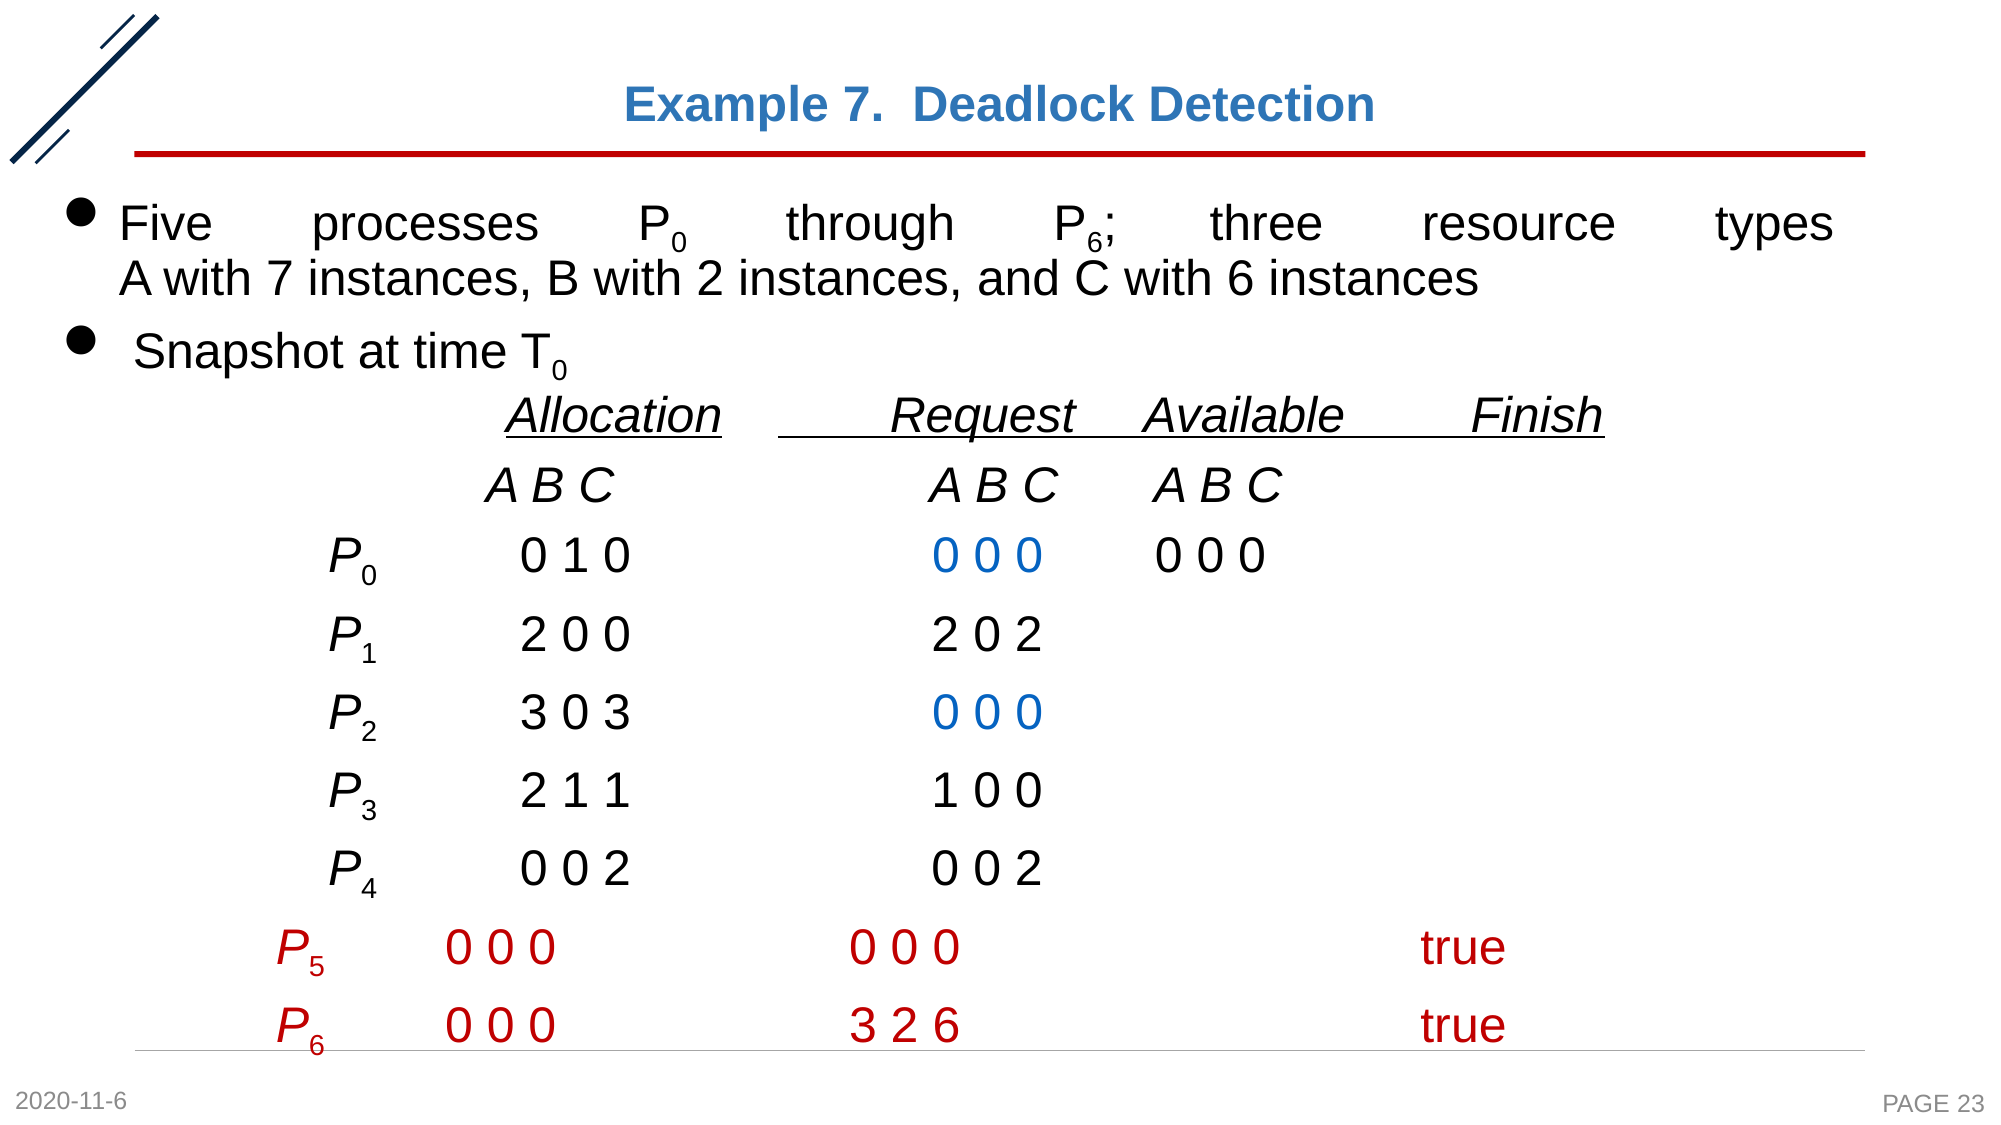

# Example 7.  Deadlock Detection
Five processes P0 through P6; three resource types
A with 7 instances, B with 2 instances, and C with 6 instances
 Snapshot at time T0
			  Allocation	        Request     Available         Finish
                          A B C 	           A B C       A B C
		P0	   0 1 0 	           0 0 0        0 0 0
		P1	   2 0 0       	           2 0 2
		P2	   3 0 3	           0 0 0
		P3	   2 1 1 	           1 0 0
		P4	   0 0 2 	           0 0 2
           P5               0 0 0                     0 0 0                                 true
           P6               0 0 0                     3 2 6                                 true

2020-11-6
PAGE 23